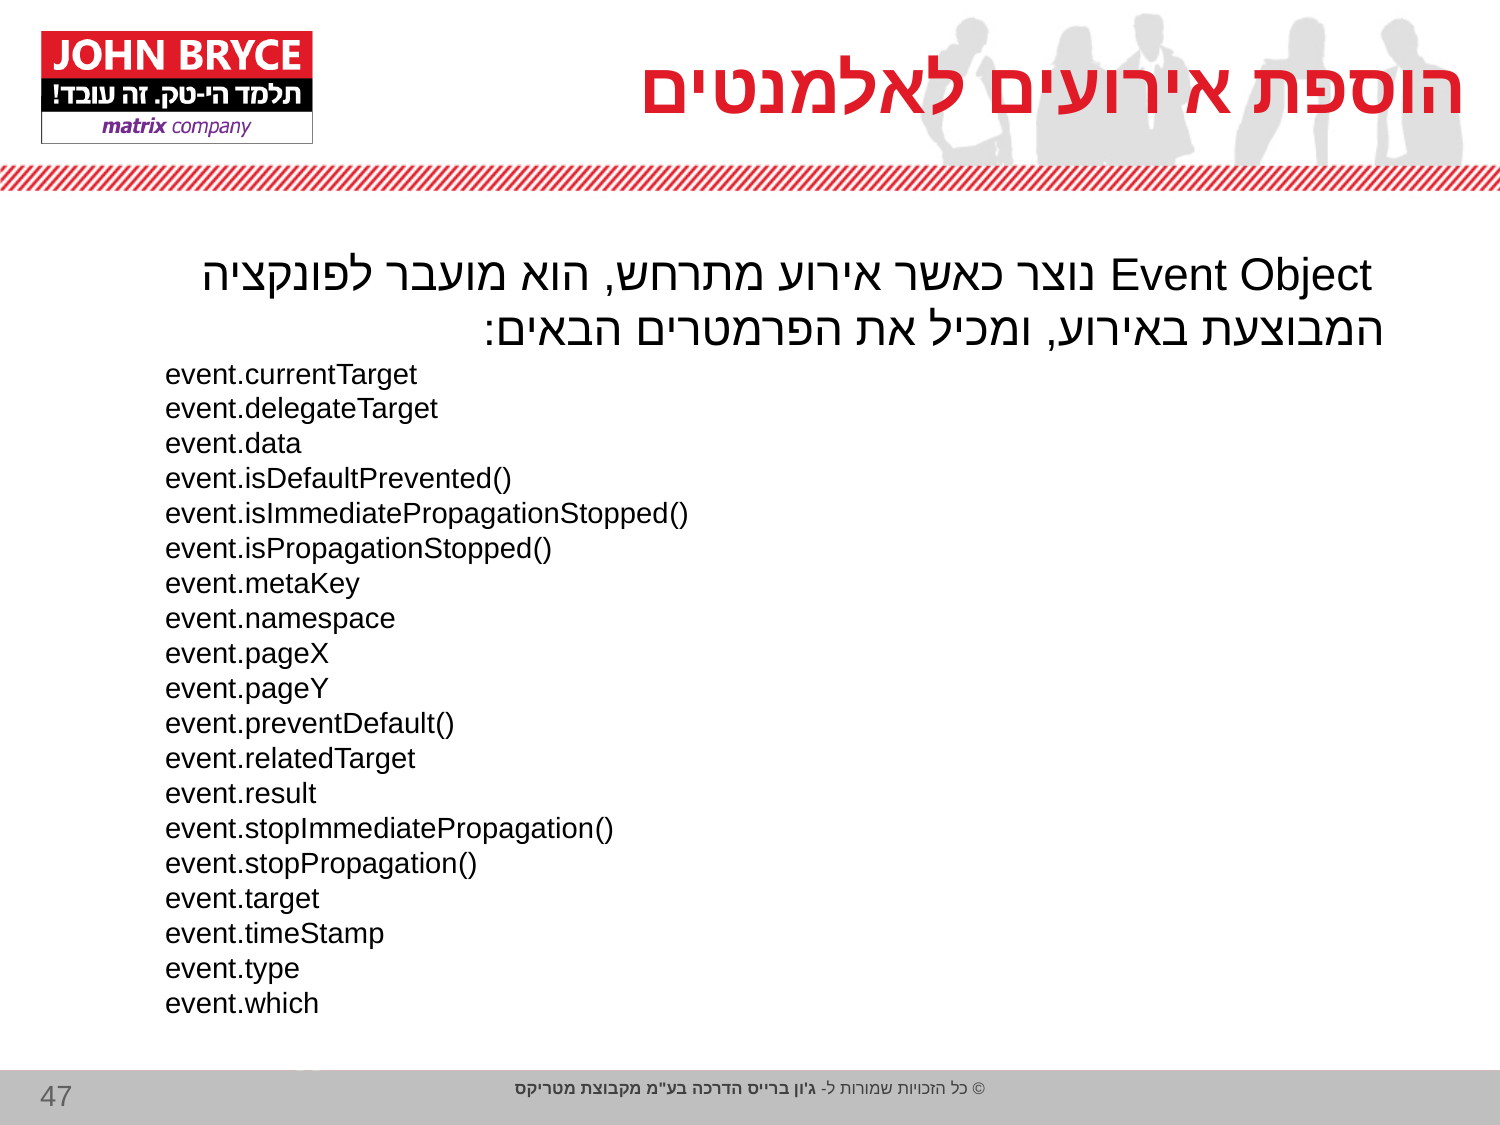

# הוספת אירועים לאלמנטים

 Event Object נוצר כאשר אירוע מתרחש, הוא מועבר לפונקציה המבוצעת באירוע, ומכיל את הפרמטרים הבאים:
event.currentTarget
event.delegateTarget
event.data
event.isDefaultPrevented()
event.isImmediatePropagationStopped()
event.isPropagationStopped()
event.metaKey
event.namespace
event.pageX
event.pageY
event.preventDefault()
event.relatedTarget
event.result
event.stopImmediatePropagation()
event.stopPropagation()
event.target
event.timeStamp
event.type
event.which